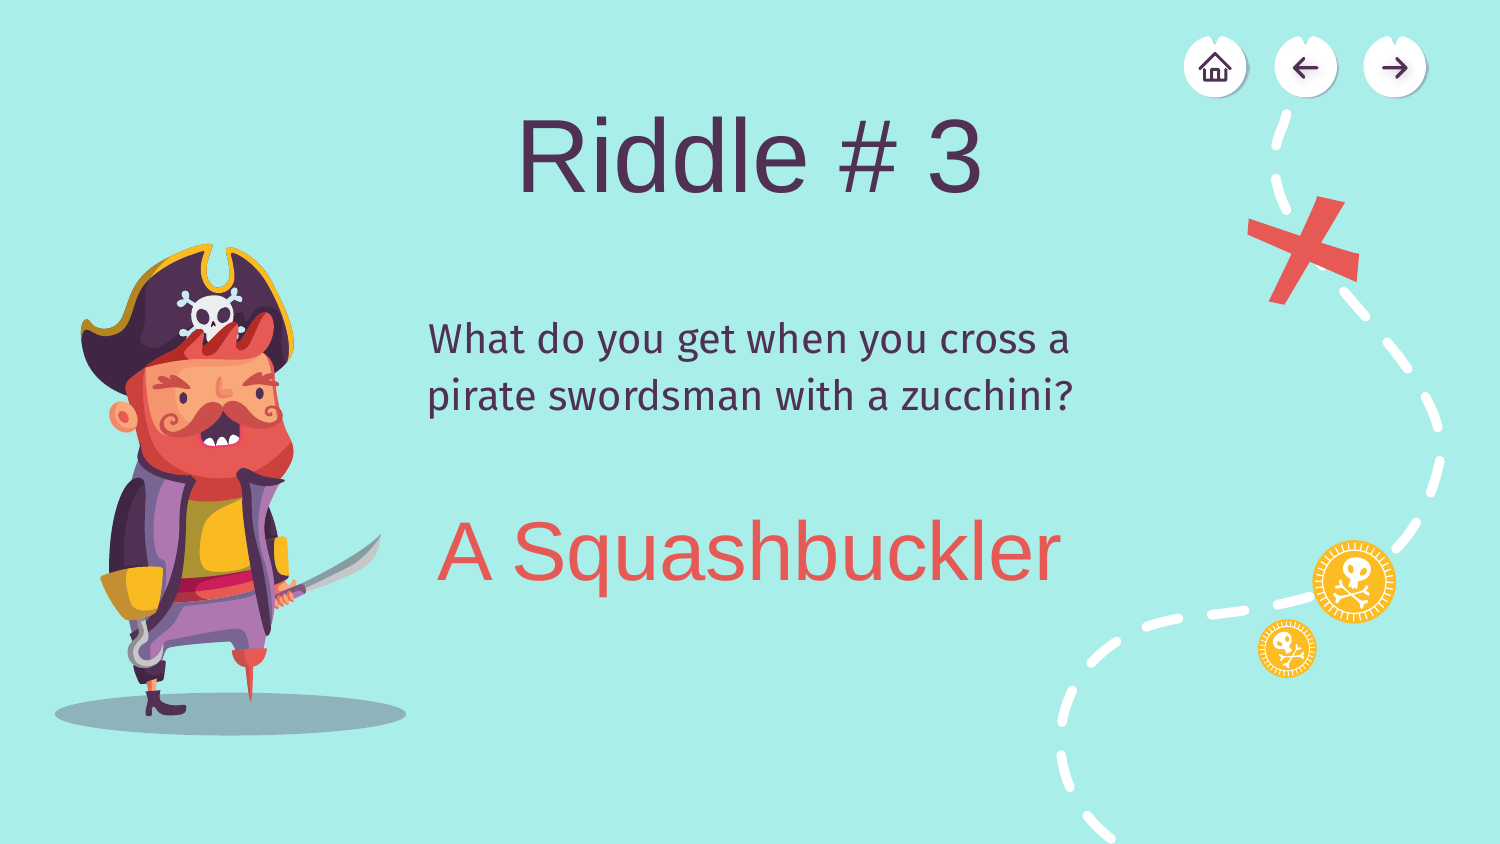

# Riddle # 3

What do you get when you cross a pirate swordsman with a zucchini?
A Squashbuckler